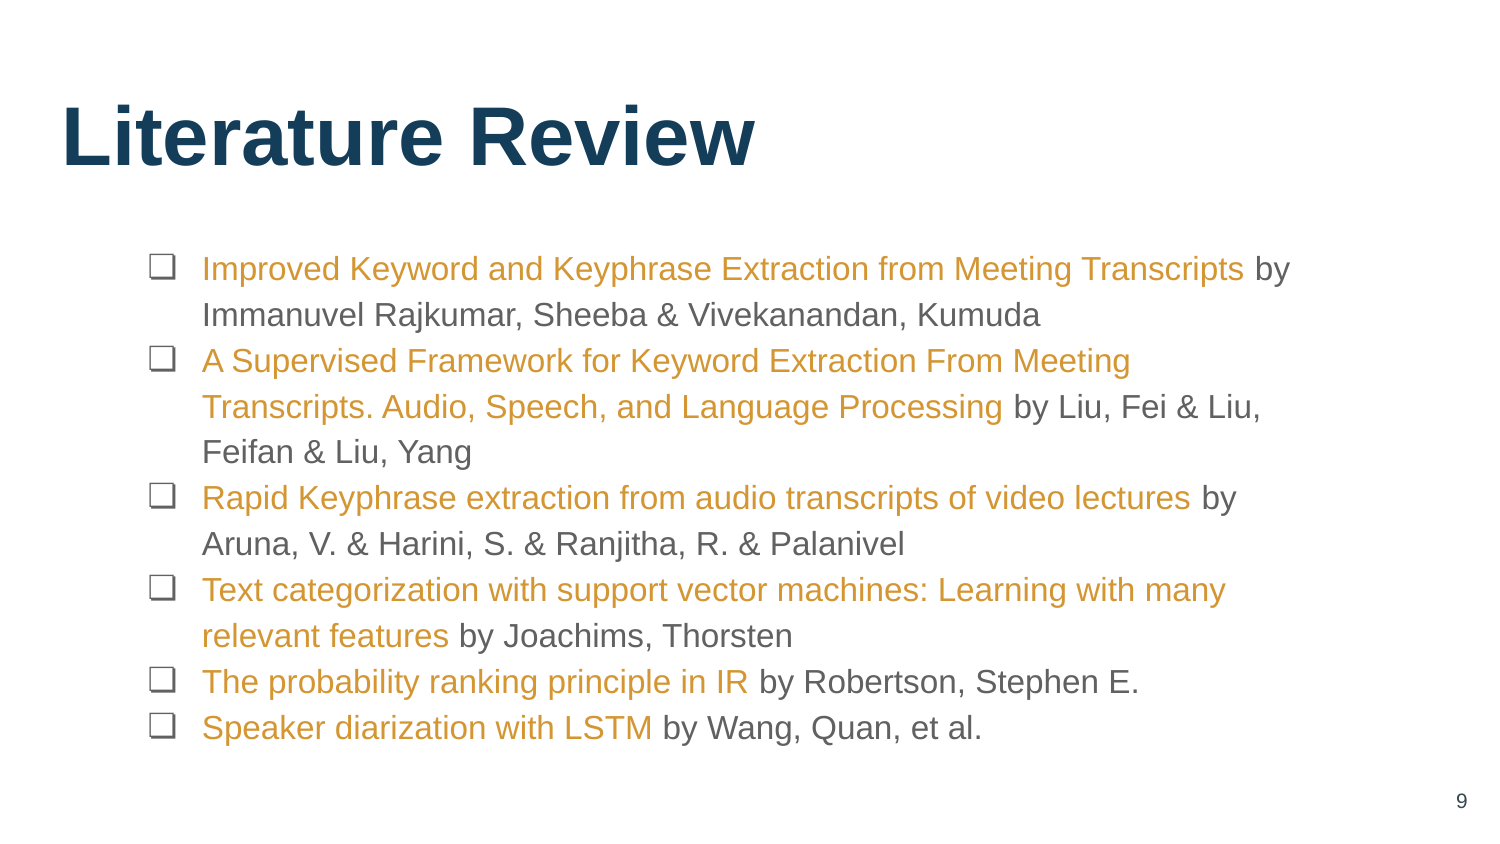

# Literature Review
Improved Keyword and Keyphrase Extraction from Meeting Transcripts by Immanuvel Rajkumar, Sheeba & Vivekanandan, Kumuda
A Supervised Framework for Keyword Extraction From Meeting Transcripts. Audio, Speech, and Language Processing by Liu, Fei & Liu, Feifan & Liu, Yang
Rapid Keyphrase extraction from audio transcripts of video lectures by Aruna, V. & Harini, S. & Ranjitha, R. & Palanivel
Text categorization with support vector machines: Learning with many relevant features by Joachims, Thorsten
The probability ranking principle in IR by Robertson, Stephen E.
Speaker diarization with LSTM by Wang, Quan, et al.
9